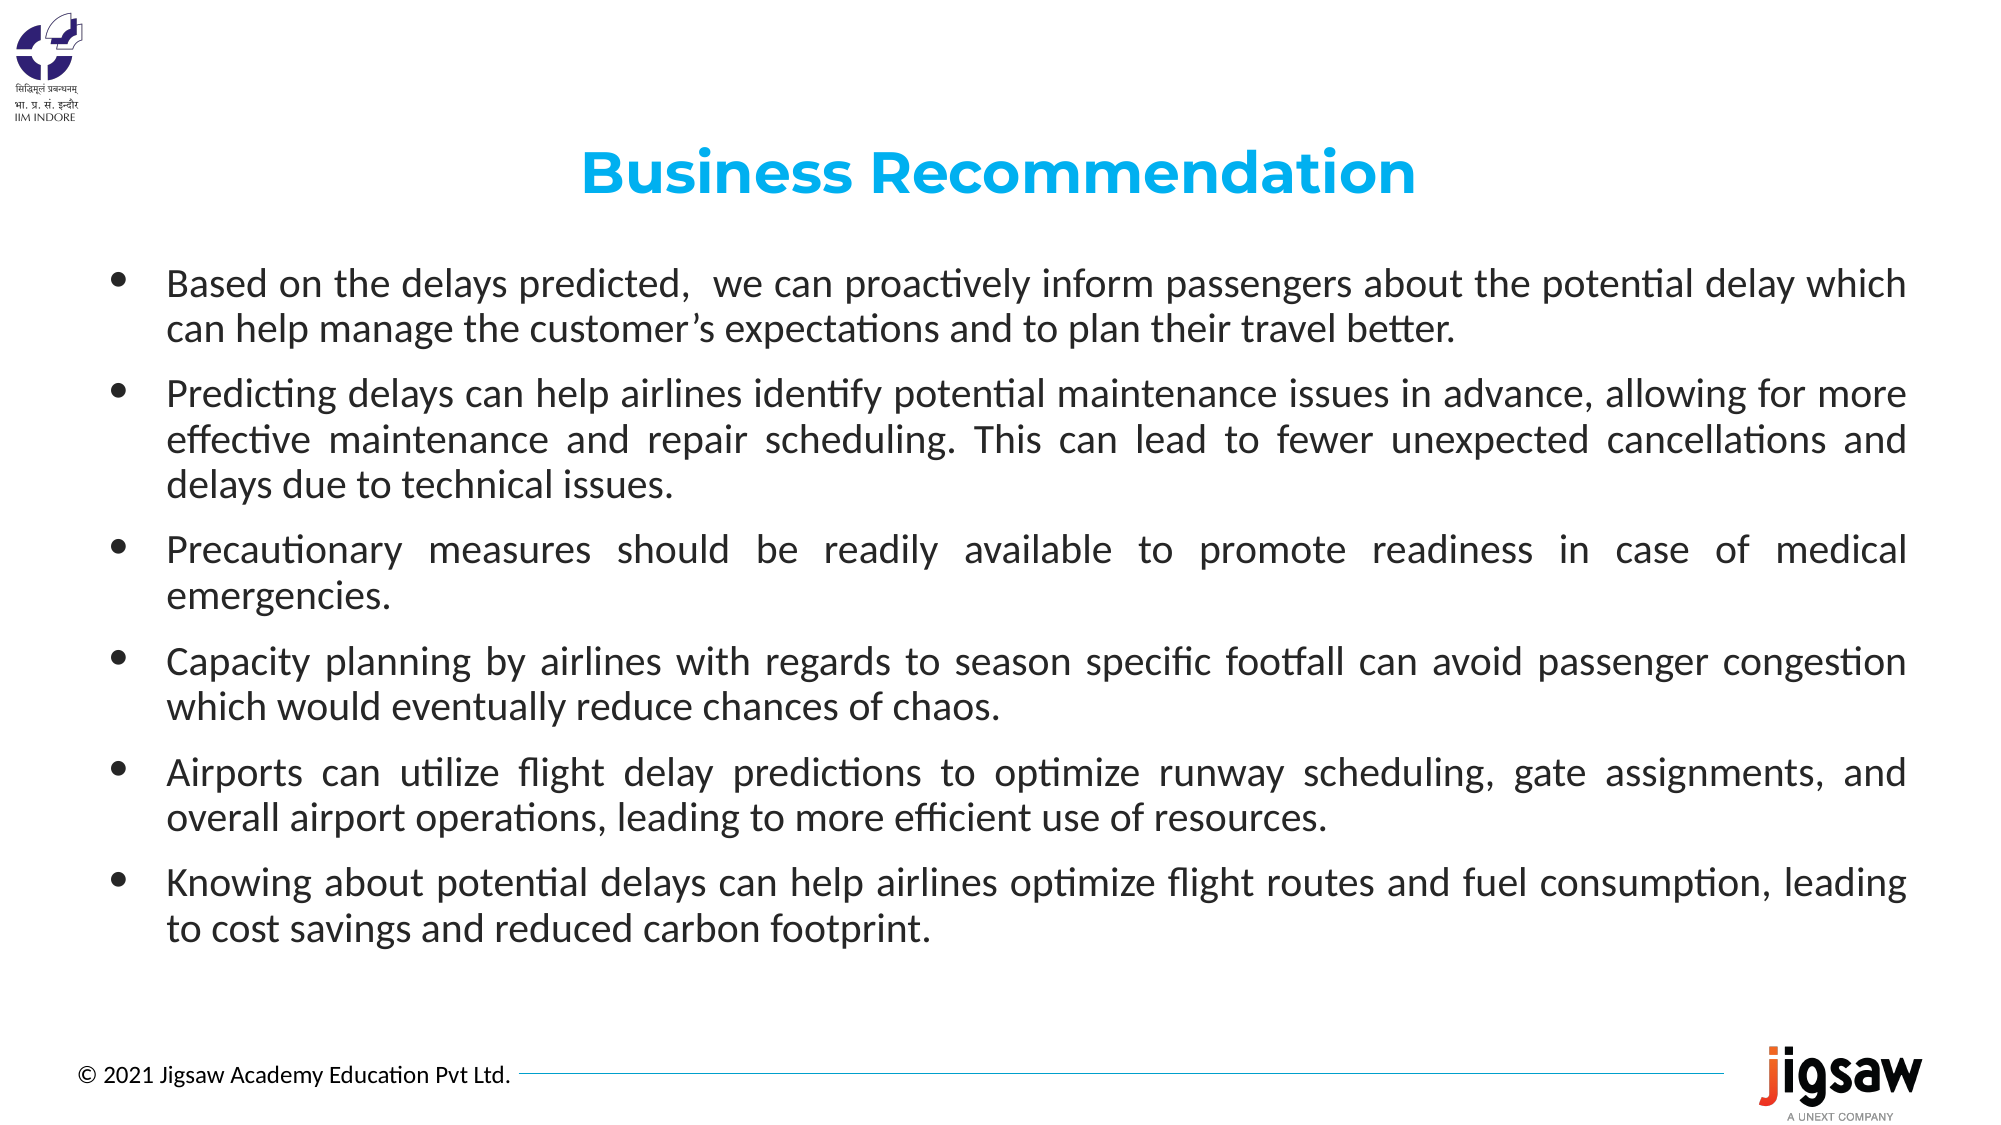

Business Recommendation
Based on the delays predicted,  we can proactively inform passengers about the potential delay which can help manage the customer’s expectations and to plan their travel better.
Predicting delays can help airlines identify potential maintenance issues in advance, allowing for more effective maintenance and repair scheduling. This can lead to fewer unexpected cancellations and delays due to technical issues.
Precautionary measures should be readily available to promote readiness in case of medical emergencies.
Capacity planning by airlines with regards to season specific footfall can avoid passenger congestion which would eventually reduce chances of chaos.
Airports can utilize flight delay predictions to optimize runway scheduling, gate assignments, and overall airport operations, leading to more efficient use of resources.
Knowing about potential delays can help airlines optimize flight routes and fuel consumption, leading to cost savings and reduced carbon footprint.